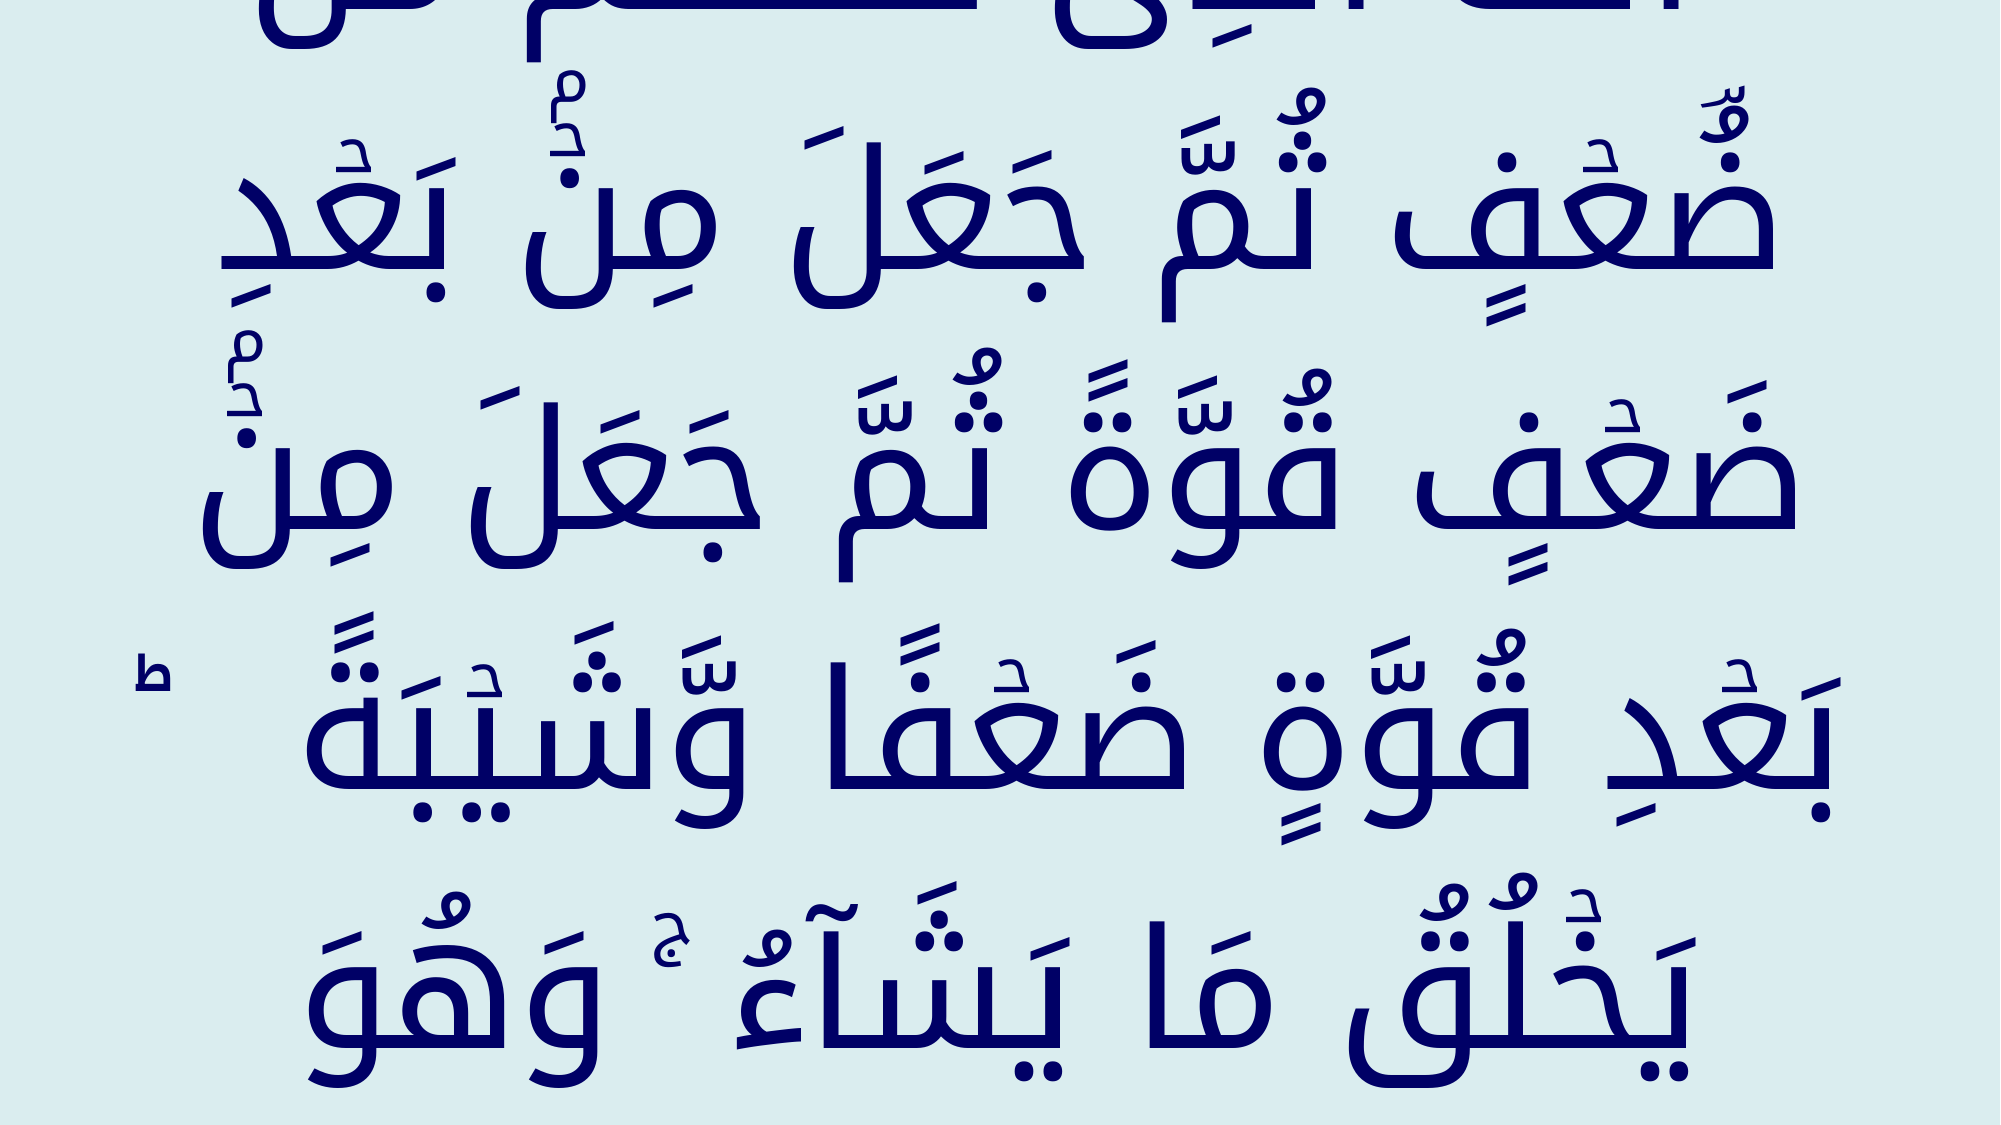

اَللّٰهُ الَّذِىۡ خَلَقَكُمۡ مِّنۡ ضُؔعۡفٍ ثُمَّ جَعَلَ مِنۡۢ بَعۡدِ ضَعۡفٍ قُوَّةً ثُمَّ جَعَلَ مِنۡۢ بَعۡدِ قُوَّةٍ ضَعۡفًا وَّشَيۡبَةً  ‌ؕ يَخۡلُقُ مَا يَشَآءُ ‌ۚ وَهُوَ الۡعَلِيۡمُ الۡقَدِيۡرُ ‏﴿﻿۵۴﻿﴾